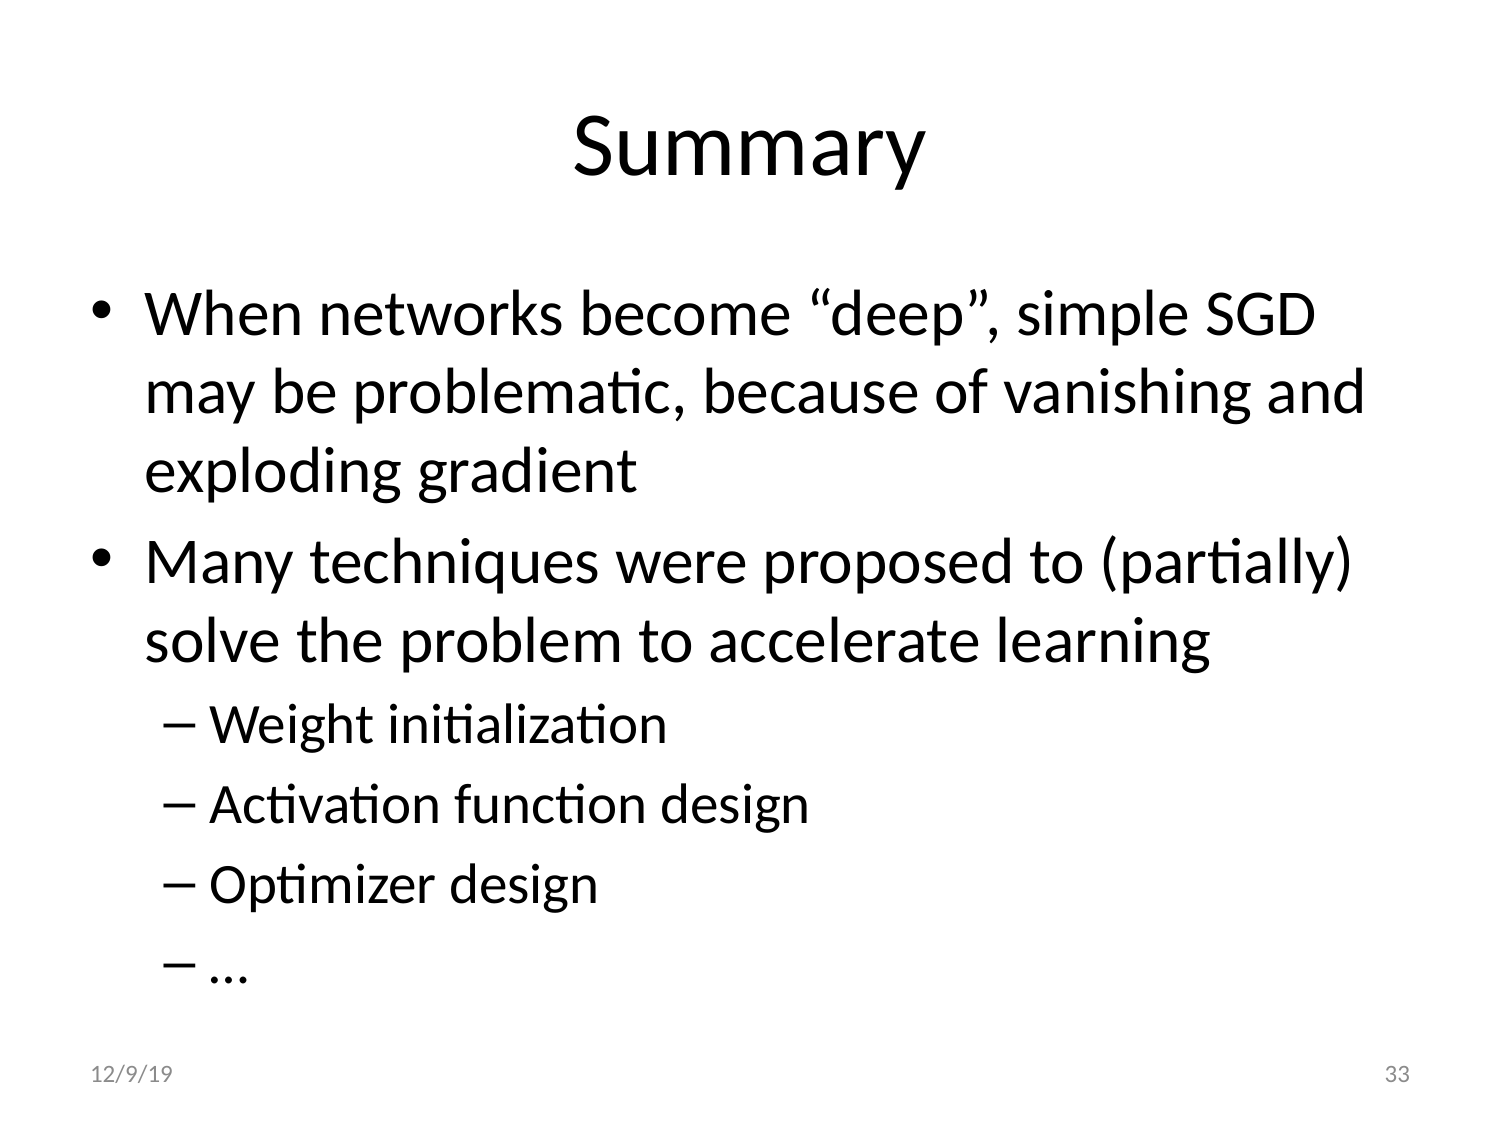

# Summary
When networks become “deep”, simple SGD may be problematic, because of vanishing and exploding gradient
Many techniques were proposed to (partially) solve the problem to accelerate learning
Weight initialization
Activation function design
Optimizer design
…
12/9/19
33